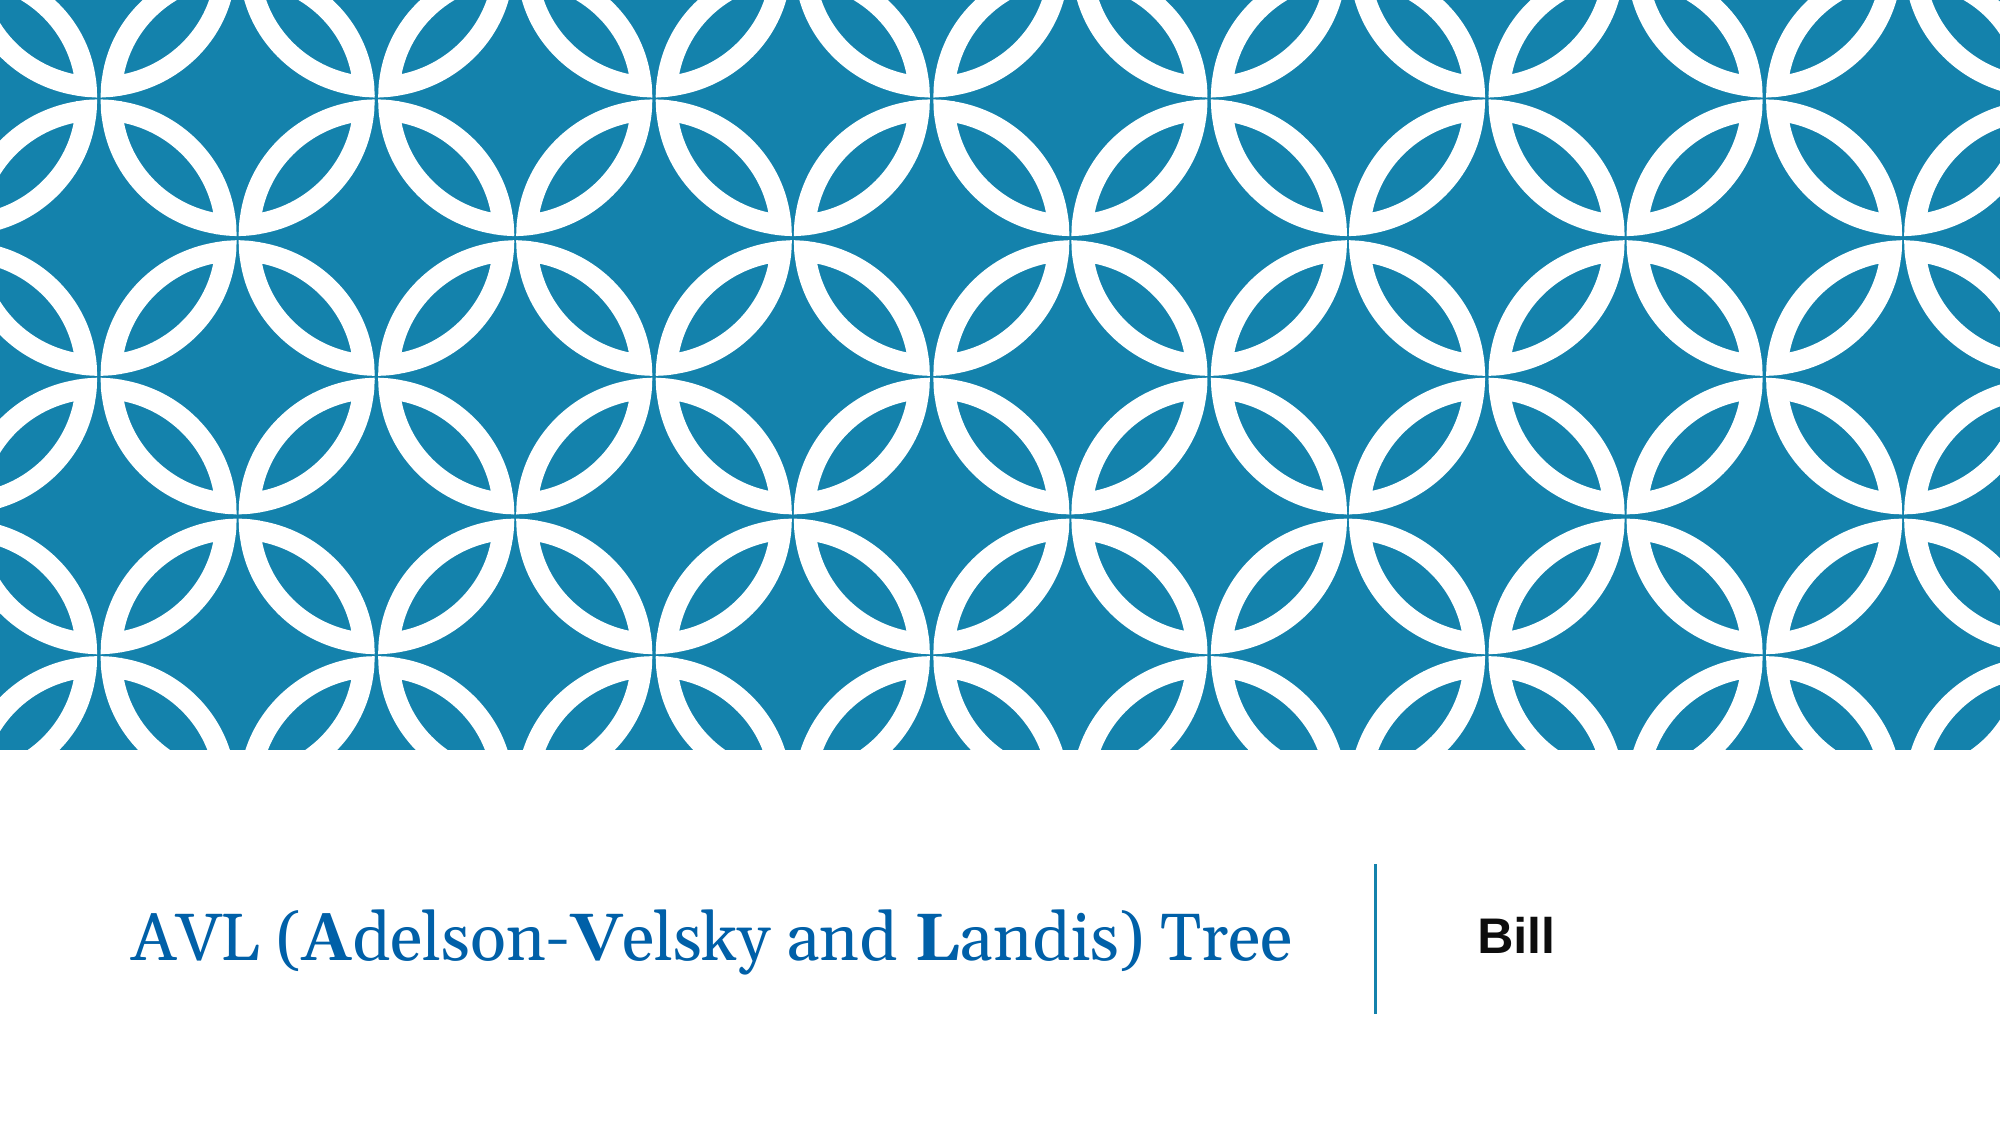

Bill
# AVL (Adelson-Velsky and Landis) Tree